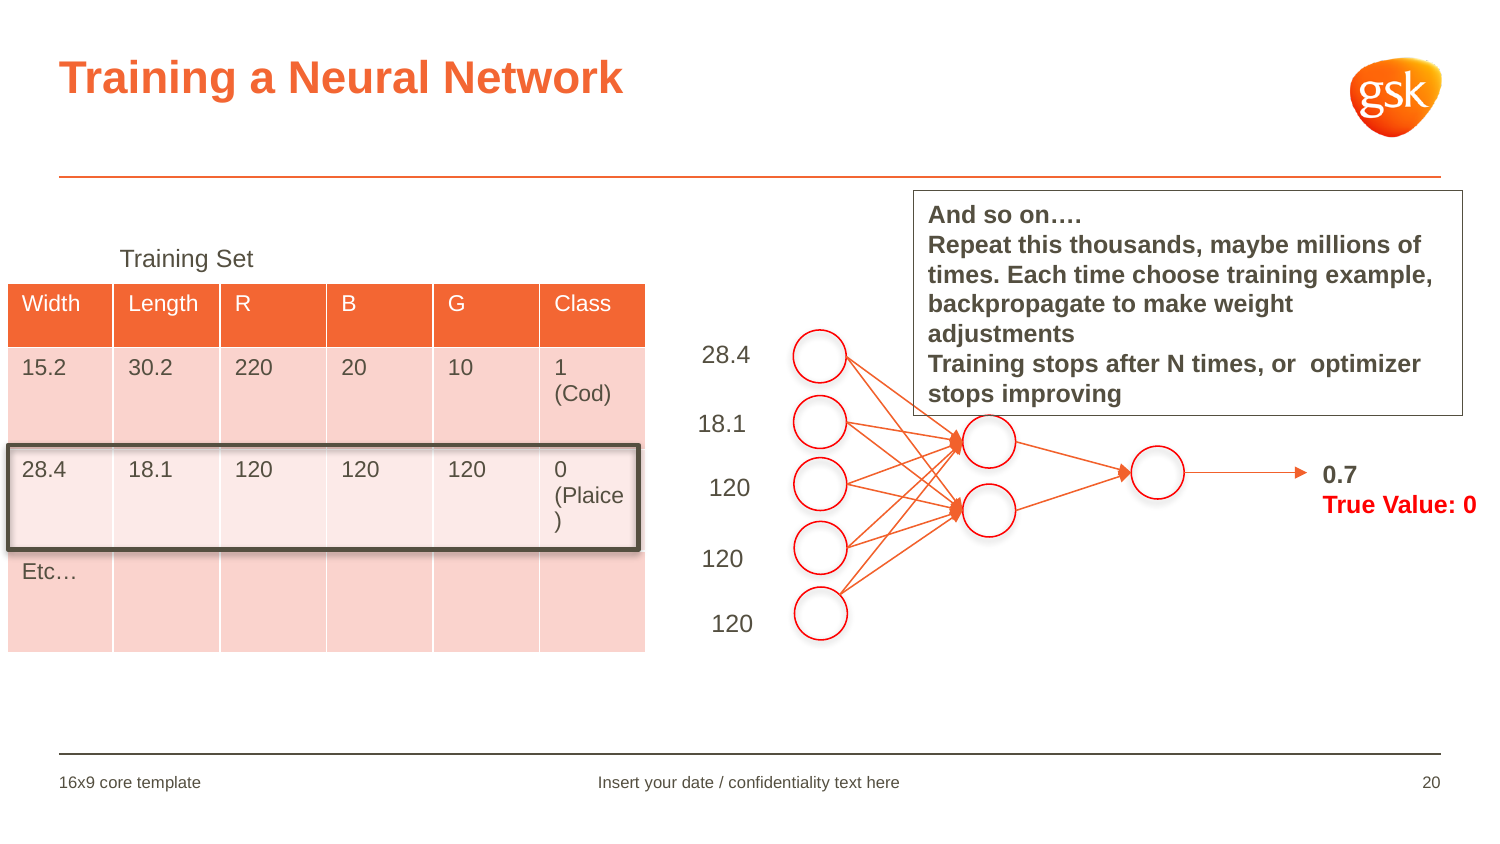

# Training a Neural Network
And so on….
Repeat this thousands, maybe millions of times. Each time choose training example, backpropagate to make weight adjustments
Training stops after N times, or  optimizer stops improving
Training Set
| Width | Length | R | B | G | Class |
| --- | --- | --- | --- | --- | --- |
| 15.2 | 30.2 | 220 | 20 | 10 | 1 (Cod) |
| 28.4 | 18.1 | 120 | 120 | 120 | 0 (Plaice) |
| Etc… |  |  |  |  |  |

28.4
18.1
120
120
120

0.7
True Value: 0
16x9 core template
Insert your date / confidentiality text here
20